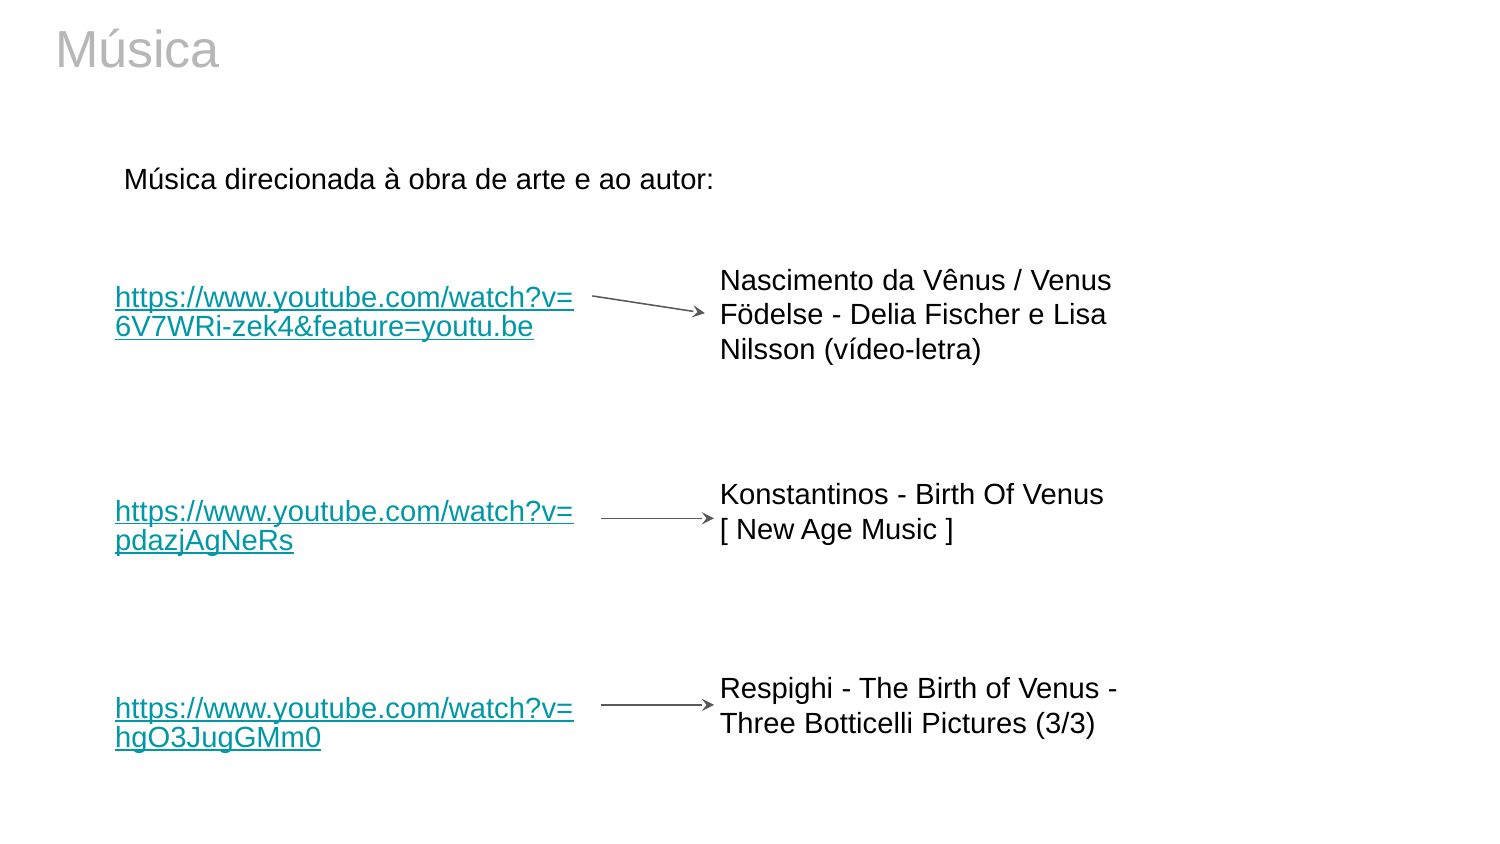

# Música
Música direcionada à obra de arte e ao autor:
Nascimento da Vênus / Venus Födelse - Delia Fischer e Lisa Nilsson (vídeo-letra)
https://www.youtube.com/watch?v=6V7WRi-zek4&feature=youtu.be
Konstantinos - Birth Of Venus [ New Age Music ]
https://www.youtube.com/watch?v=pdazjAgNeRs
Respighi - The Birth of Venus - Three Botticelli Pictures (3/3)
https://www.youtube.com/watch?v=hgO3JugGMm0